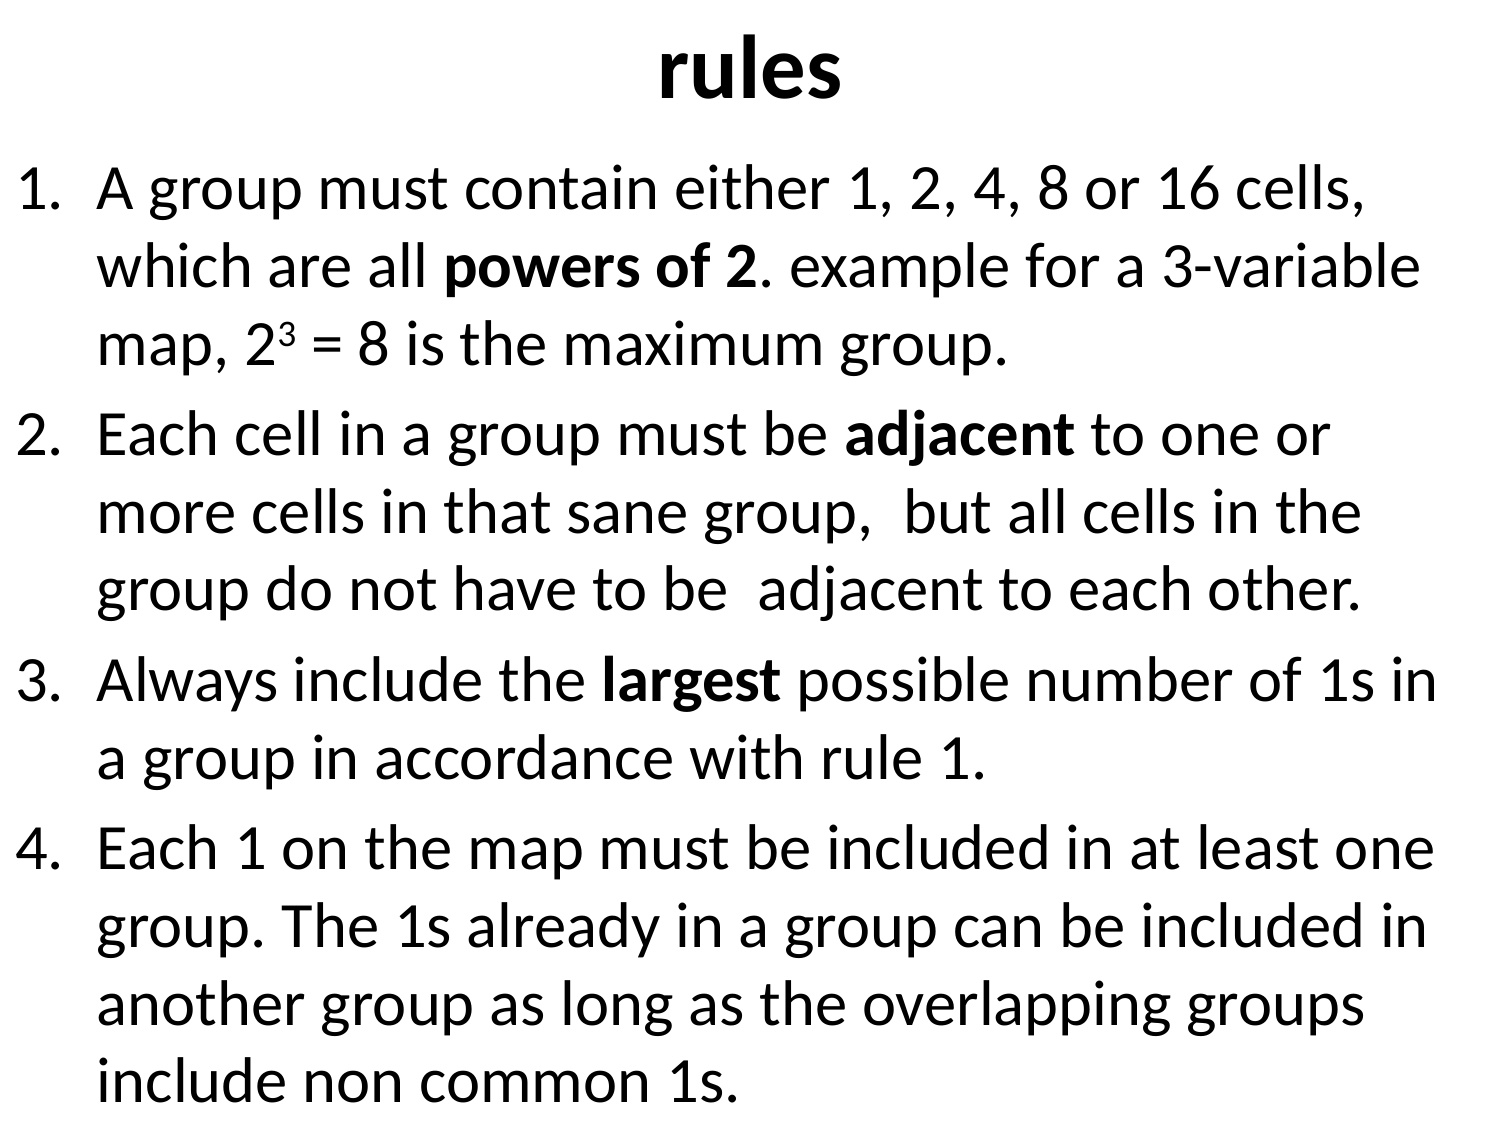

# rules
A group must contain either 1, 2, 4, 8 or 16 cells, which are all powers of 2. example for a 3-variable map, 23 = 8 is the maximum group.
Each cell in a group must be adjacent to one or more cells in that sane group,  but all cells in the group do not have to be  adjacent to each other.
Always include the largest possible number of 1s in a group in accordance with rule 1.
Each 1 on the map must be included in at least one group. The 1s already in a group can be included in another group as long as the overlapping groups include non common 1s.